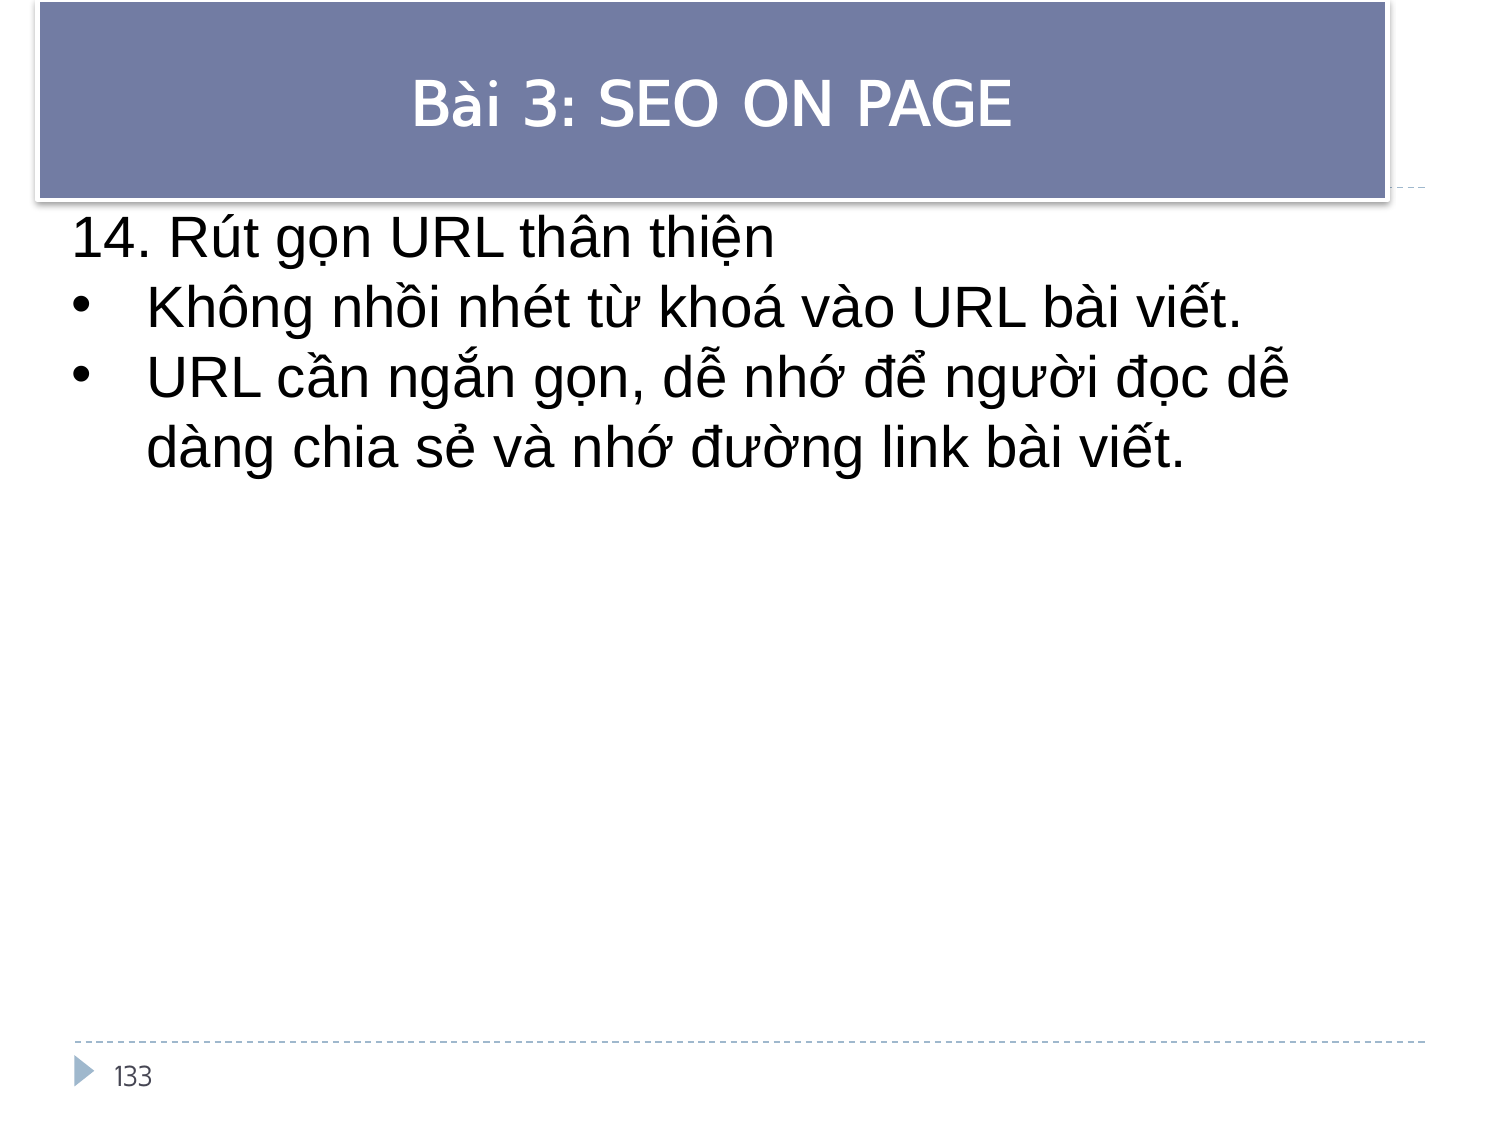

# Bài 3: SEO ON PAGE
14. Rút gọn URL thân thiện
Không nhồi nhét từ khoá vào URL bài viết.
URL cần ngắn gọn, dễ nhớ để người đọc dễ dàng chia sẻ và nhớ đường link bài viết.

133